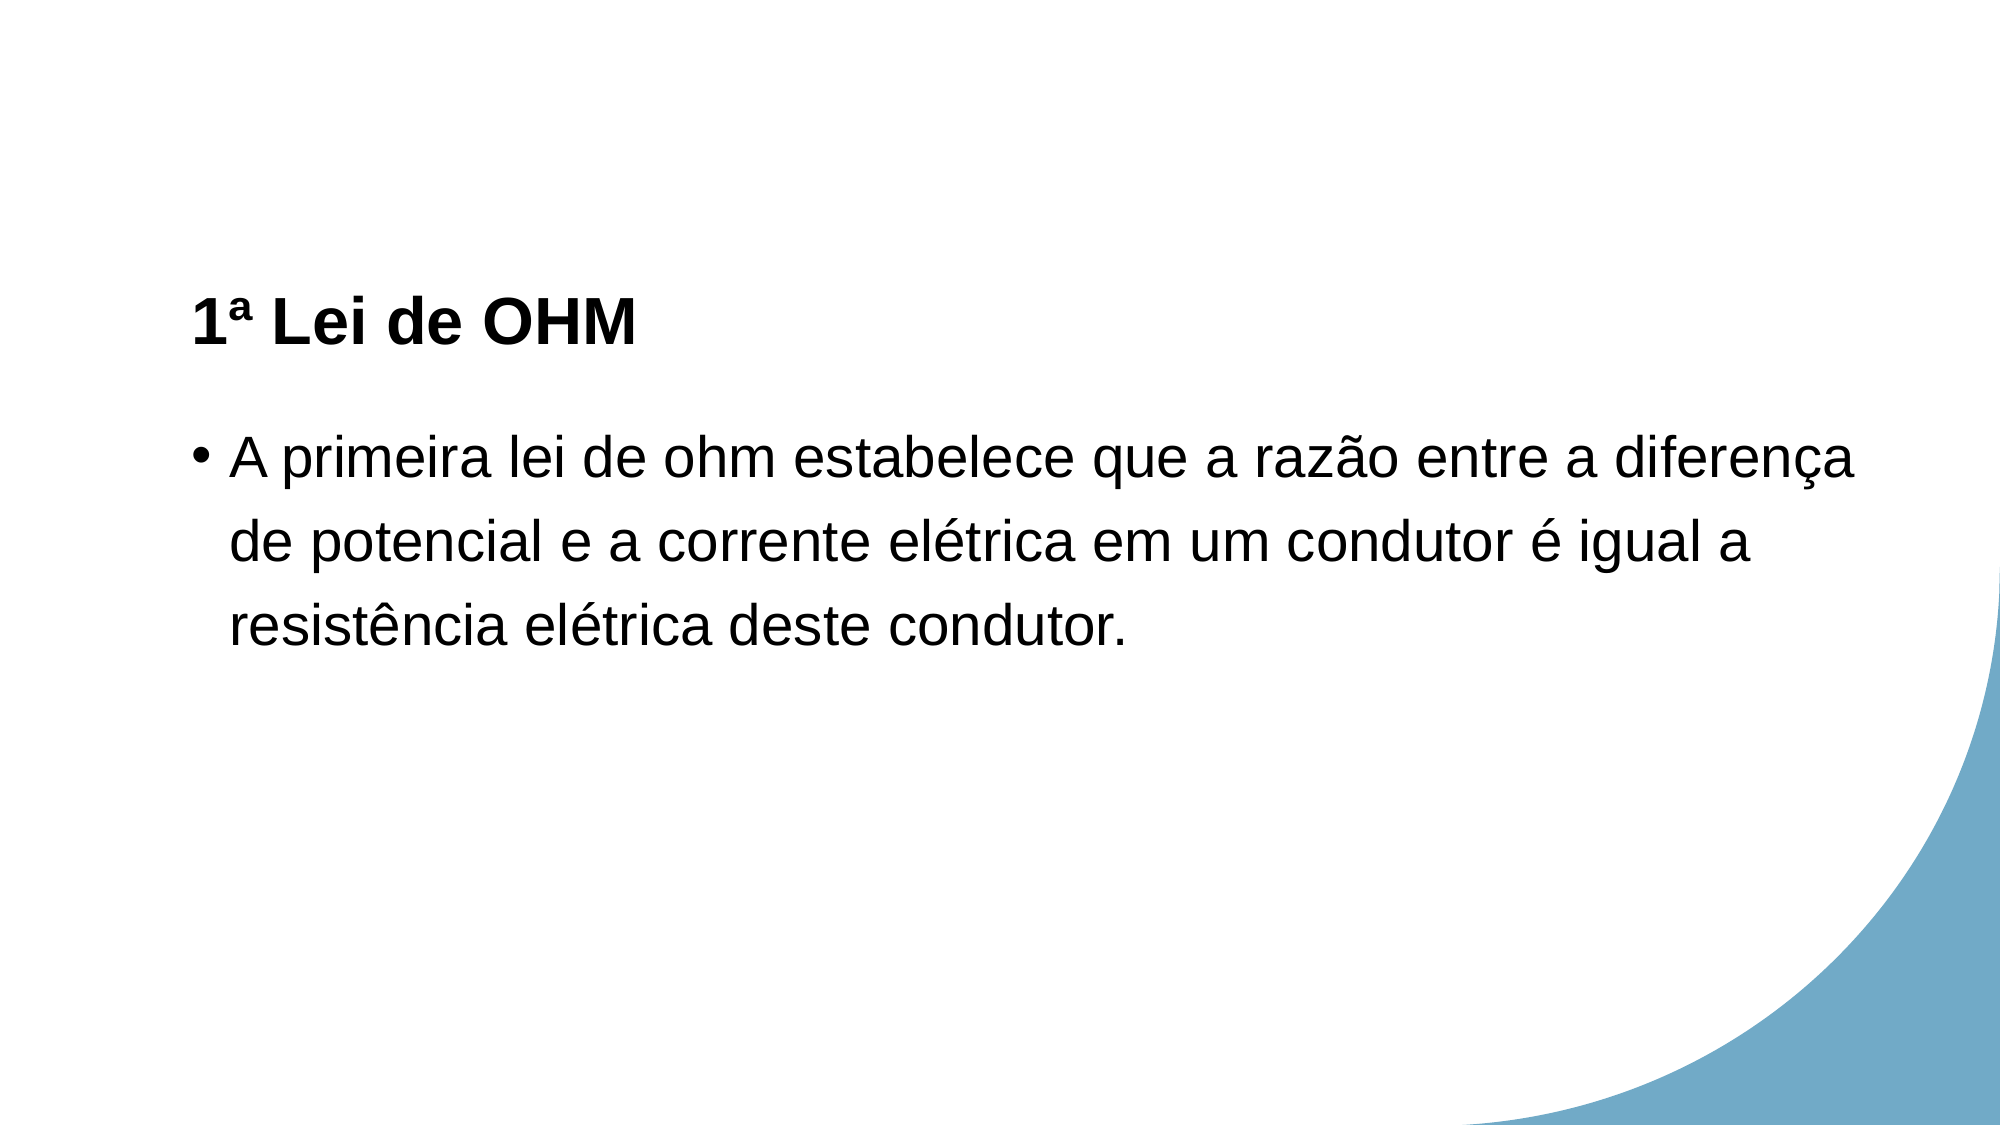

# 1ª Lei de OHM
A primeira lei de ohm estabelece que a razão entre a diferença de potencial e a corrente elétrica em um condutor é igual a resistência elétrica deste condutor.